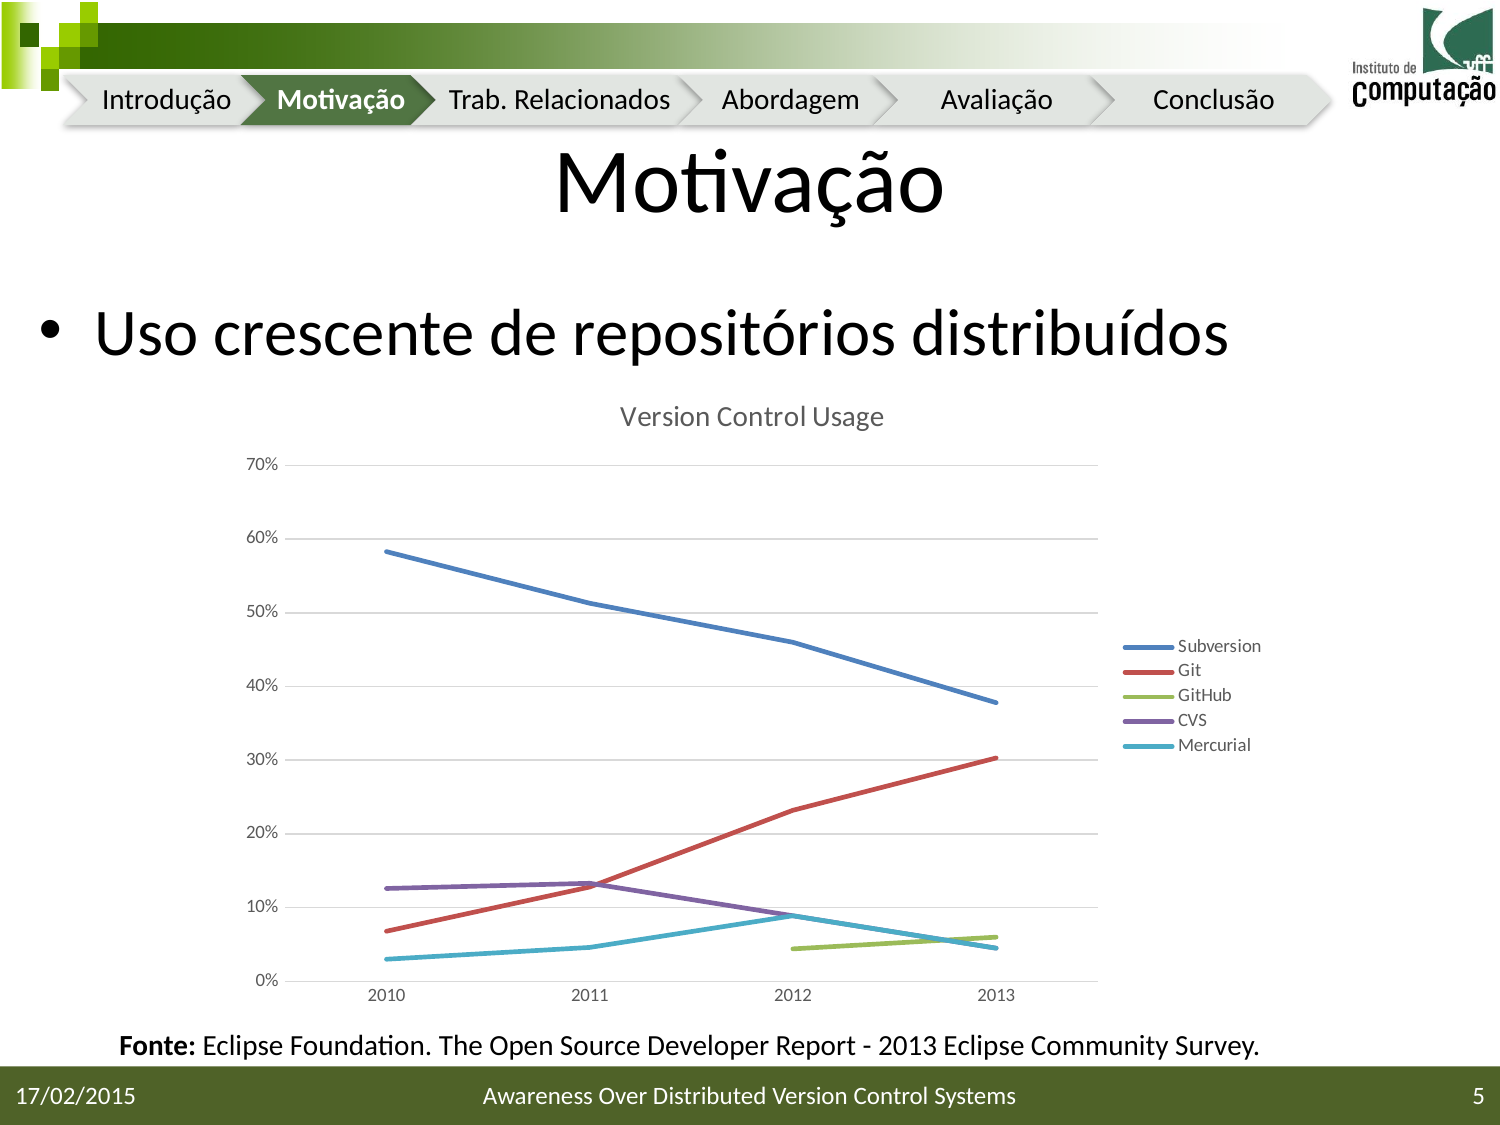

Introdução
Motivação
Trab. Relacionados
Abordagem
Avaliação
Conclusão
# Motivação
Uso crescente de repositórios distribuídos

### Chart: Version Control Usage

| Category | Subversion | Git | GitHub | CVS | Mercurial |
|---|---|---|---|---|---|
| 2010 | 0.583 | 0.068 | None | 0.126 | 0.03 |
| 2011 | 0.513 | 0.128 | None | 0.133 | 0.046 |
| 2012 | 0.46 | 0.232 | 0.044 | 0.089 | 0.089 |
| 2013 | 0.378 | 0.303 | 0.06 | 0.045 | 0.045 |
Fonte: Eclipse Foundation. The Open Source Developer Report - 2013 Eclipse Community Survey.
17/02/2015
Awareness Over Distributed Version Control Systems
5